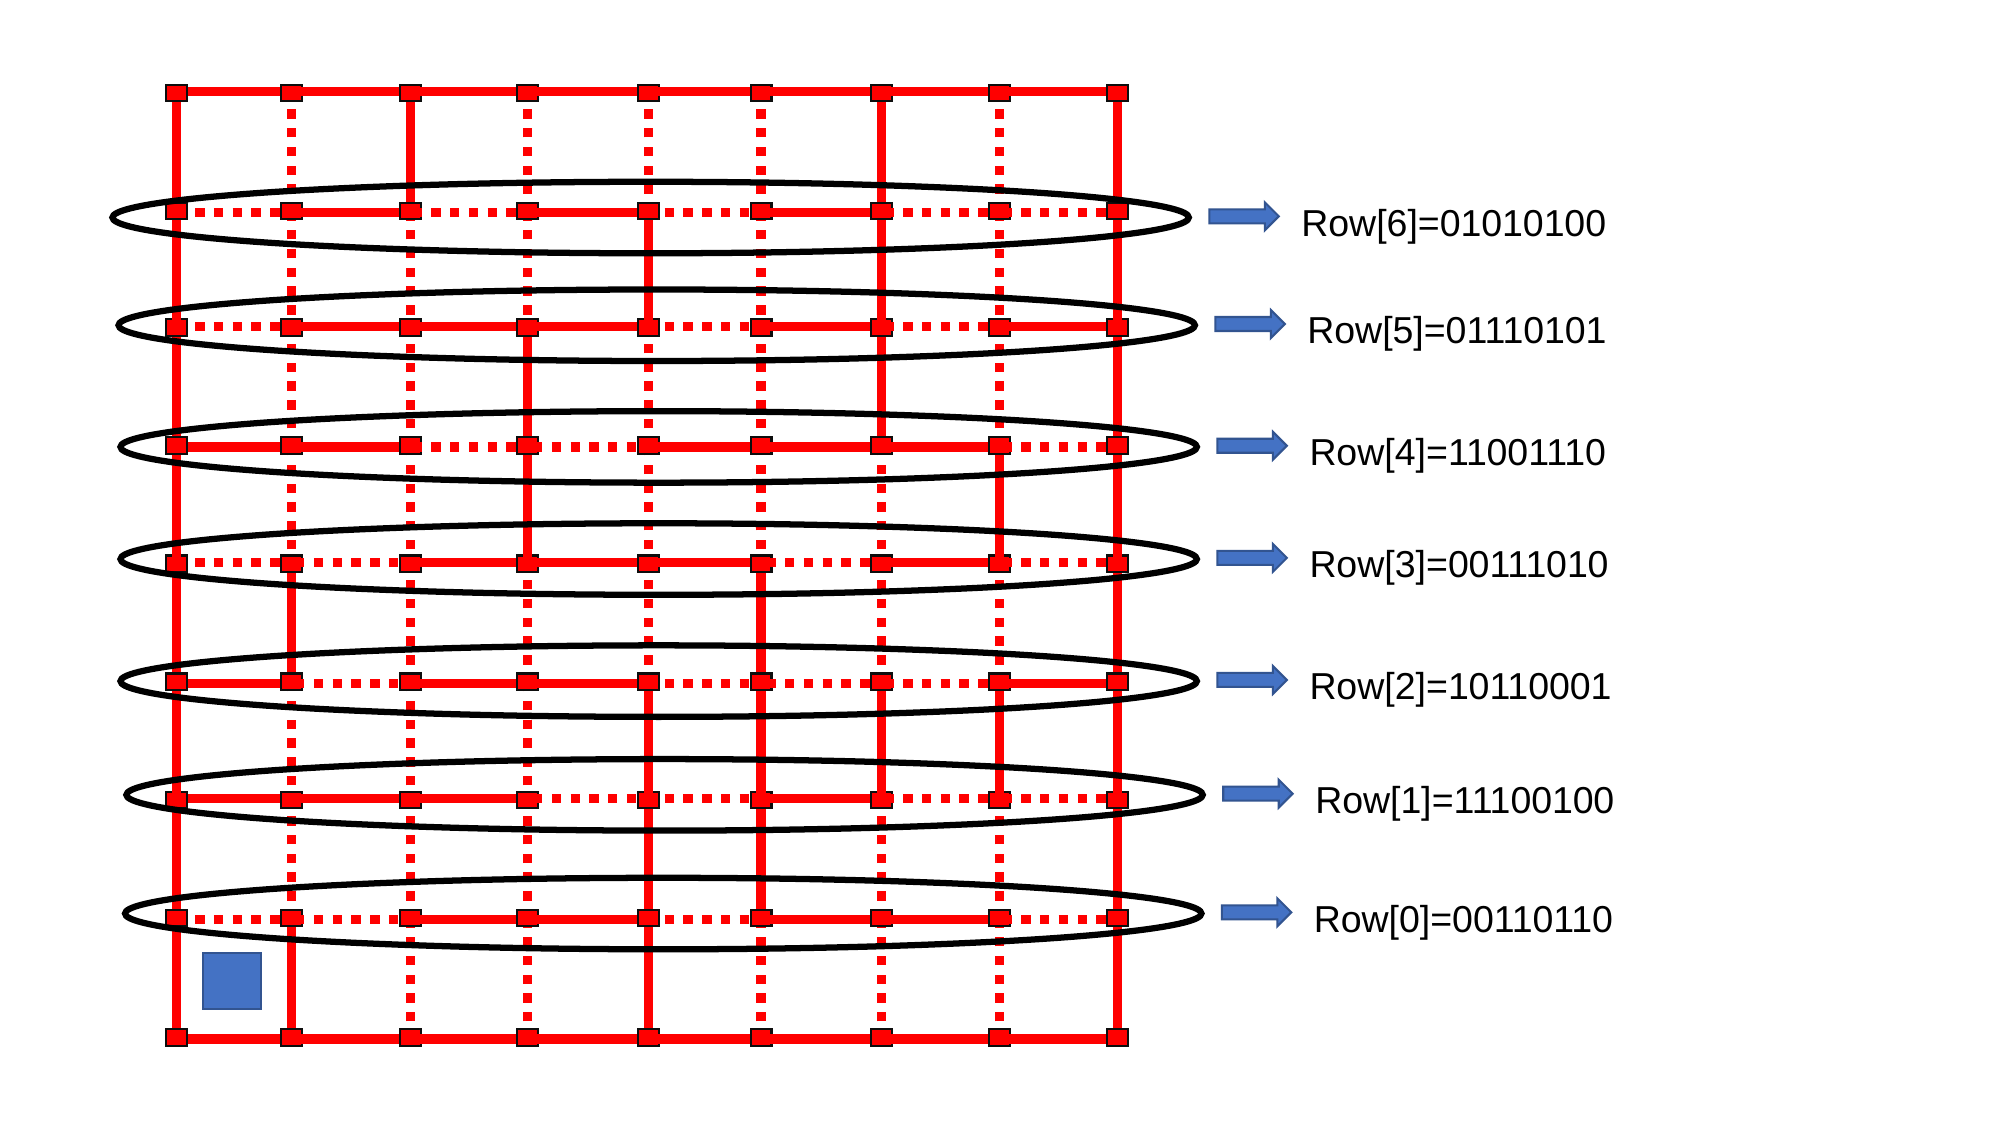

Row[6]=01010100

Row[5]=01110101

Row[4]=11001110

Row[3]=00111010

Row[2]=10110001

Row[1]=11100100

Row[0]=00110110